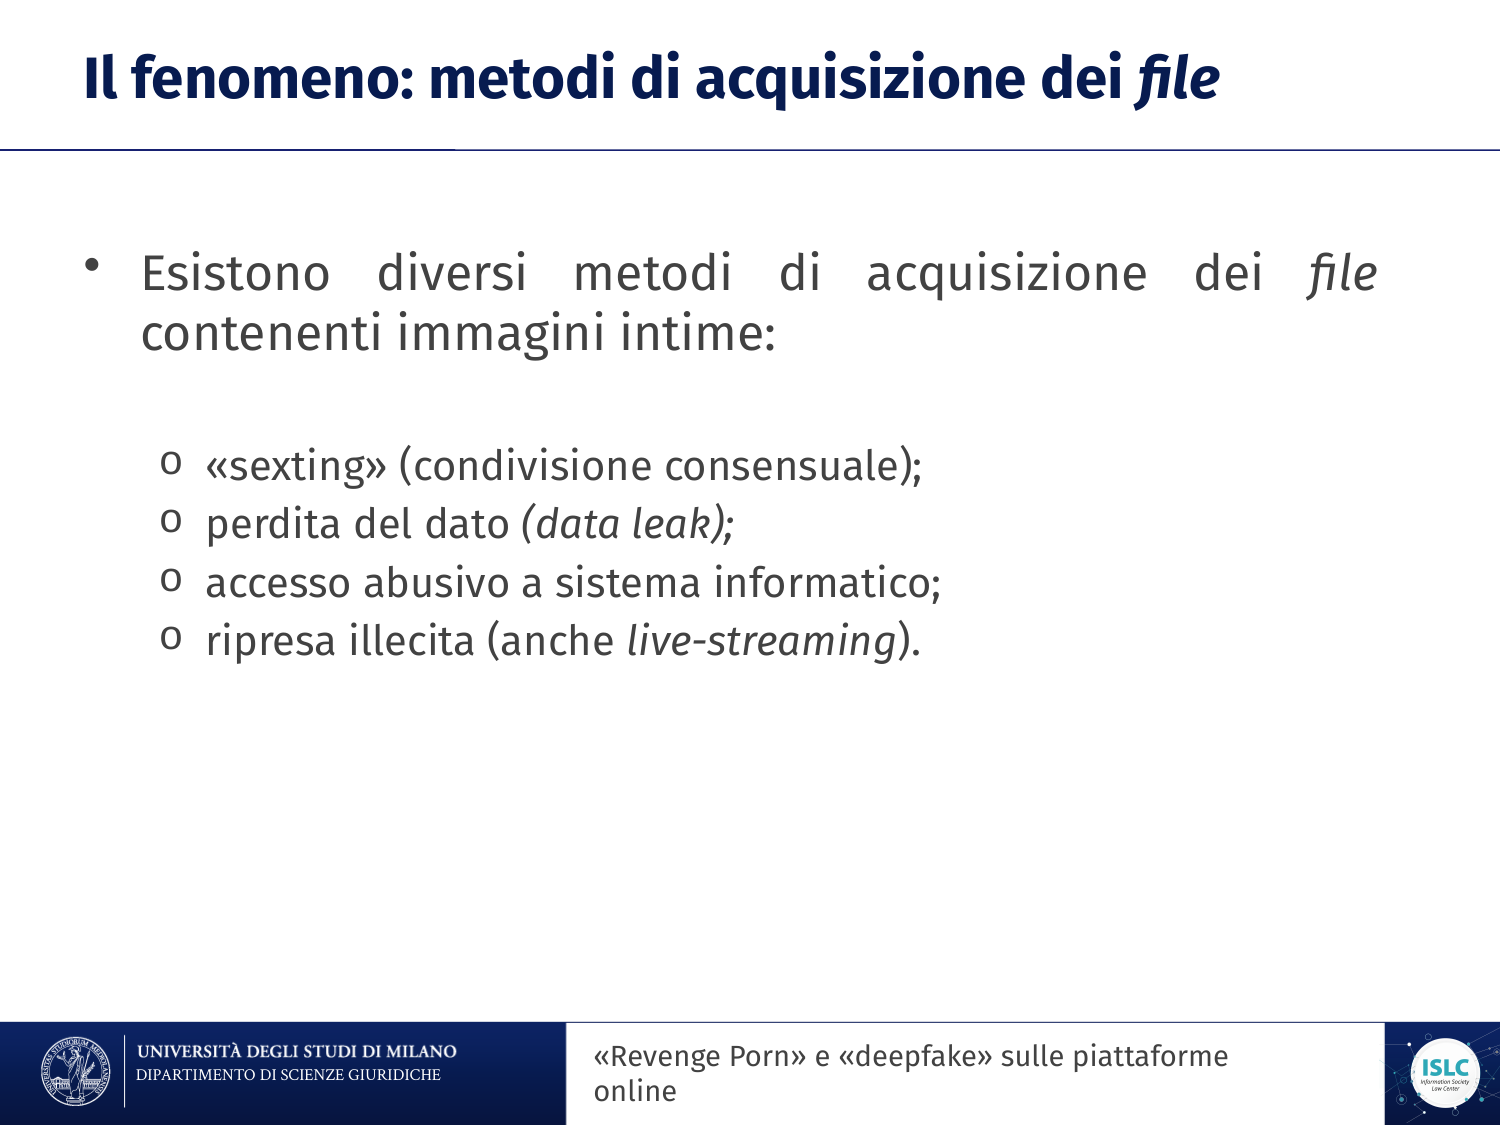

# Il fenomeno: metodi di acquisizione dei file
Esistono diversi metodi di acquisizione dei file contenenti immagini intime:

«sexting» (condivisione consensuale);
perdita del dato (data leak);
accesso abusivo a sistema informatico;
ripresa illecita (anche live-streaming).

«Revenge Porn» sulle piattaforme online
«Revenge Porn» e «deepfake» sulle piattaforme online
DIPARTIMENTO DI SCIENZE GIURIDICHE